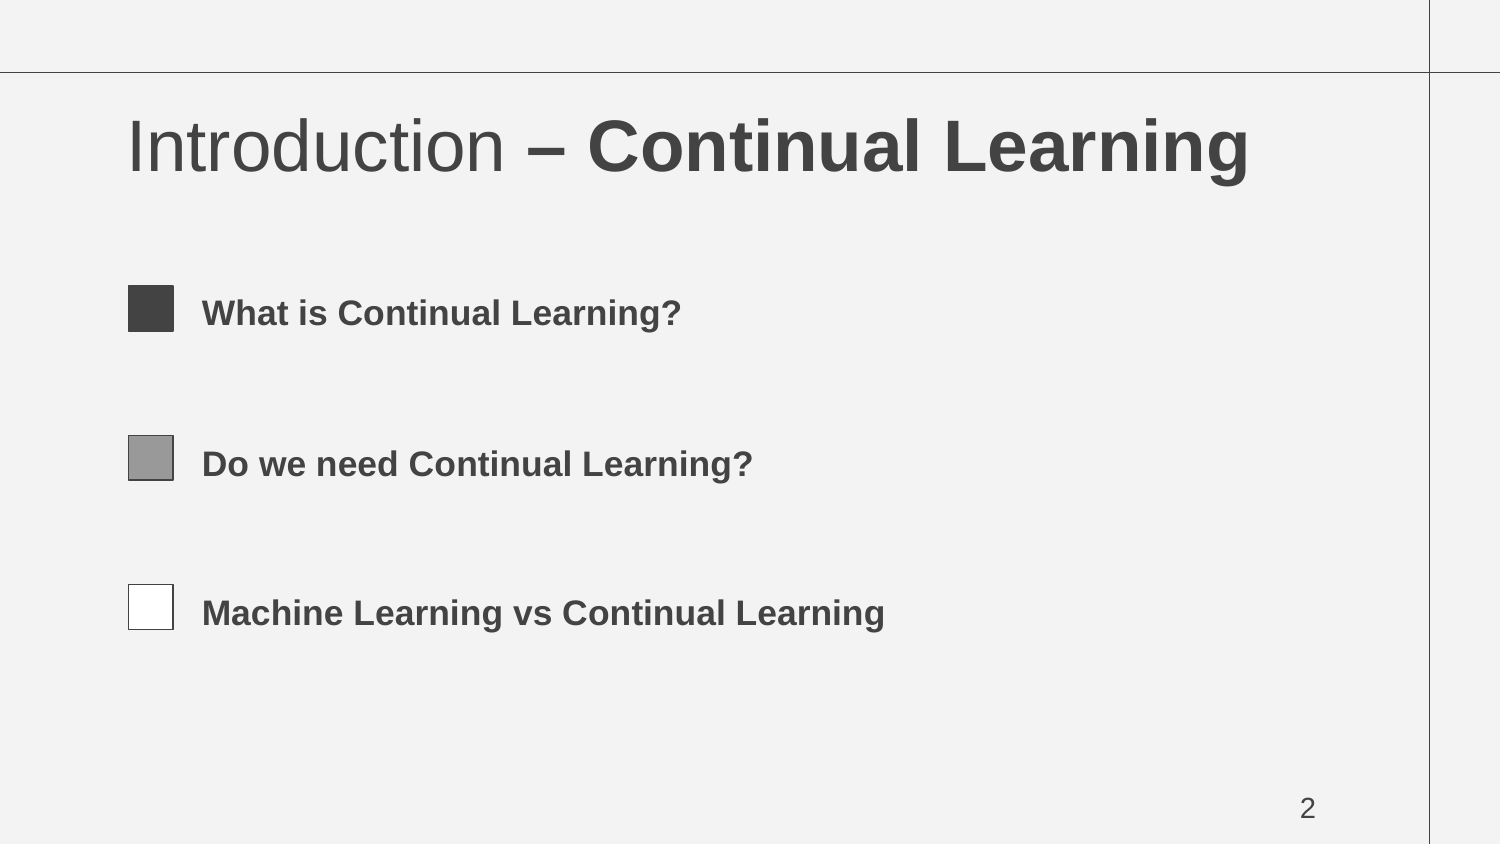

# Introduction – Continual Learning

What is Continual Learning?

Do we need Continual Learning?

Machine Learning vs Continual Learning
2